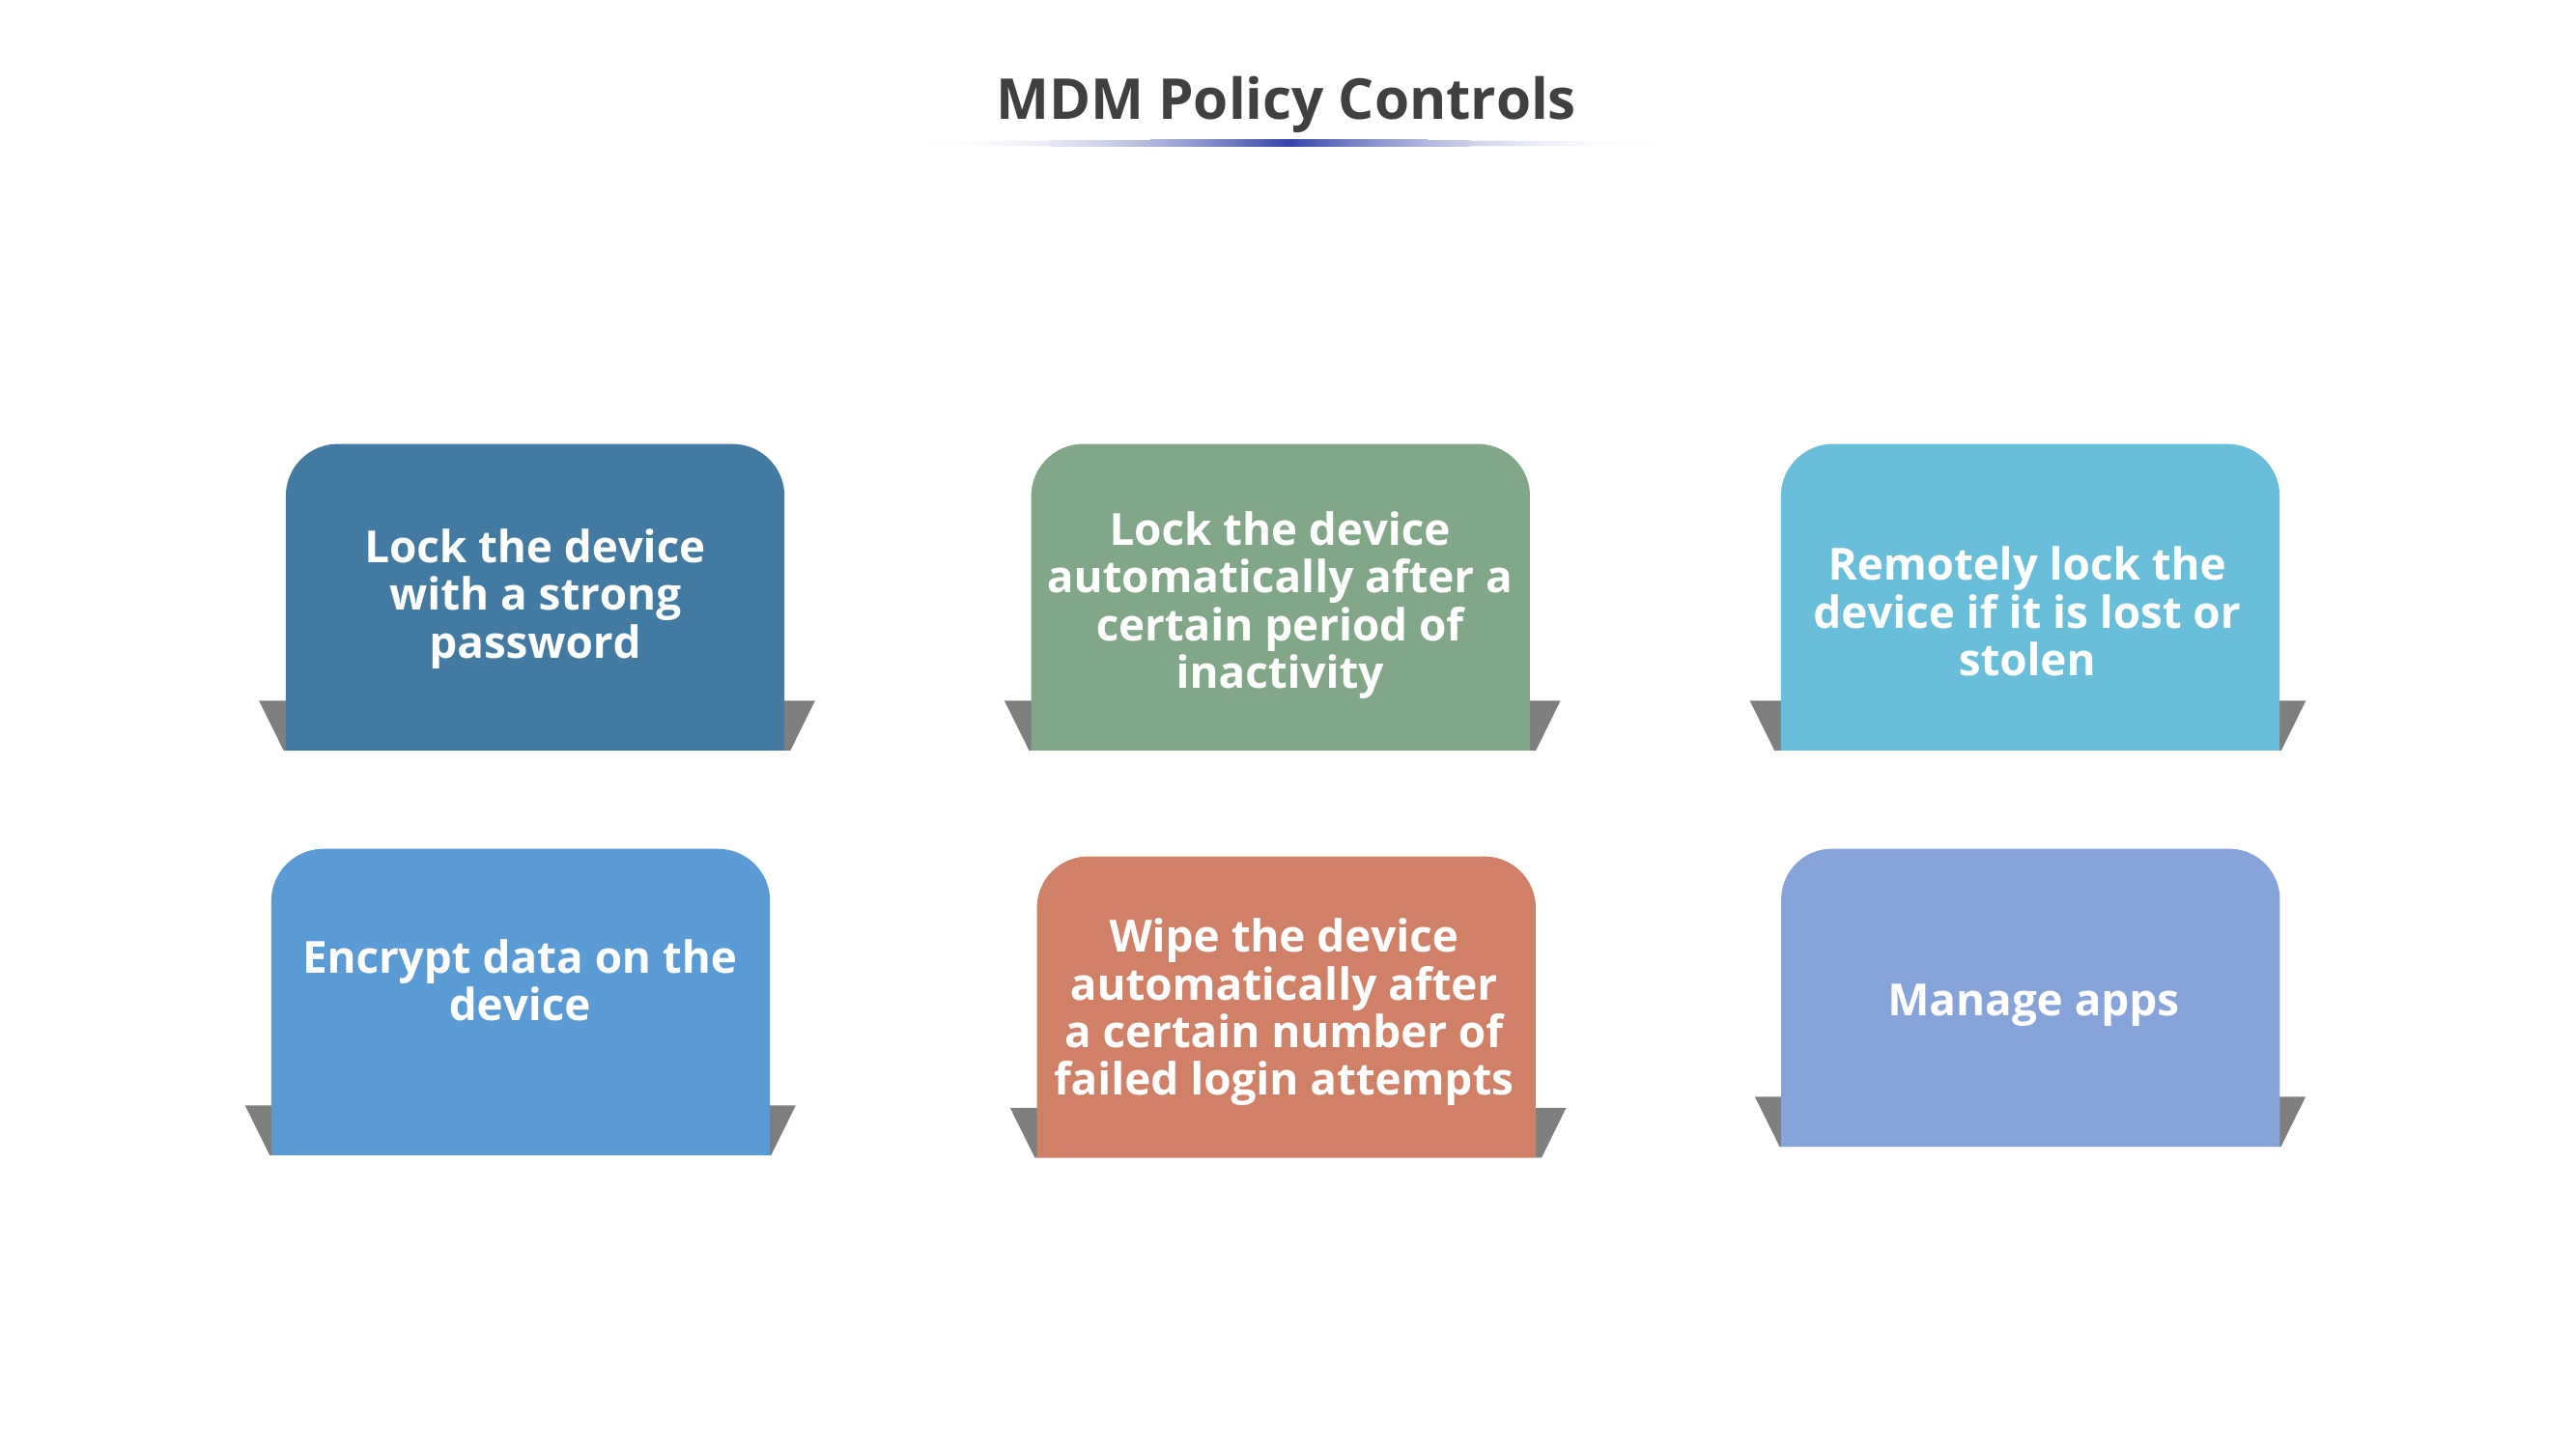

MDM Policy Controls

Lock the device with a strong password

Lock the device automatically after a certain period of inactivity

Remotely lock the device if it is lost or stolen

Encrypt data on the device

Manage apps

Wipe the device automatically after a certain number of failed login attempts